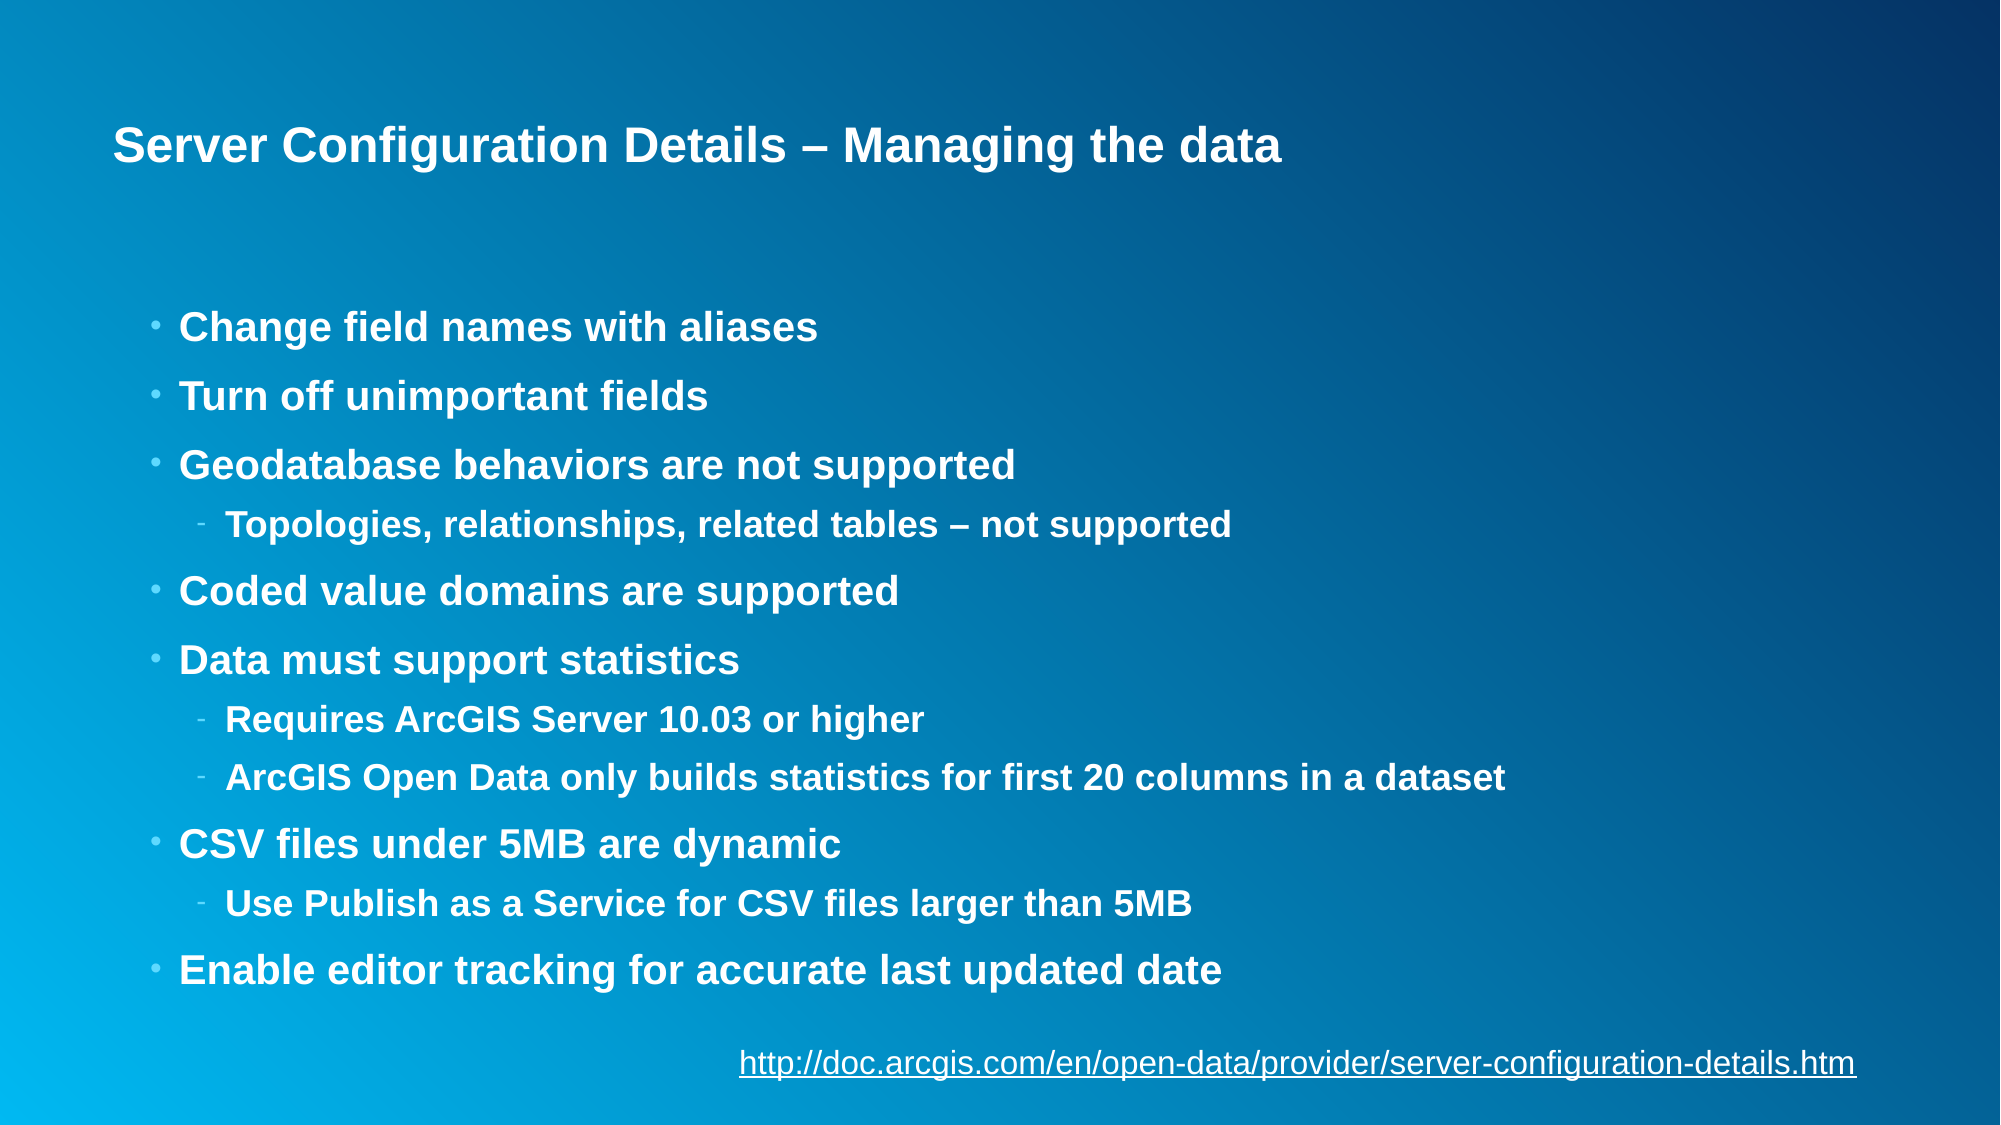

# Server Configuration Details – Managing the data
Change field names with aliases
Turn off unimportant fields
Geodatabase behaviors are not supported
Topologies, relationships, related tables – not supported
Coded value domains are supported
Data must support statistics
Requires ArcGIS Server 10.03 or higher
ArcGIS Open Data only builds statistics for first 20 columns in a dataset
CSV files under 5MB are dynamic
Use Publish as a Service for CSV files larger than 5MB
Enable editor tracking for accurate last updated date
http://doc.arcgis.com/en/open-data/provider/server-configuration-details.htm